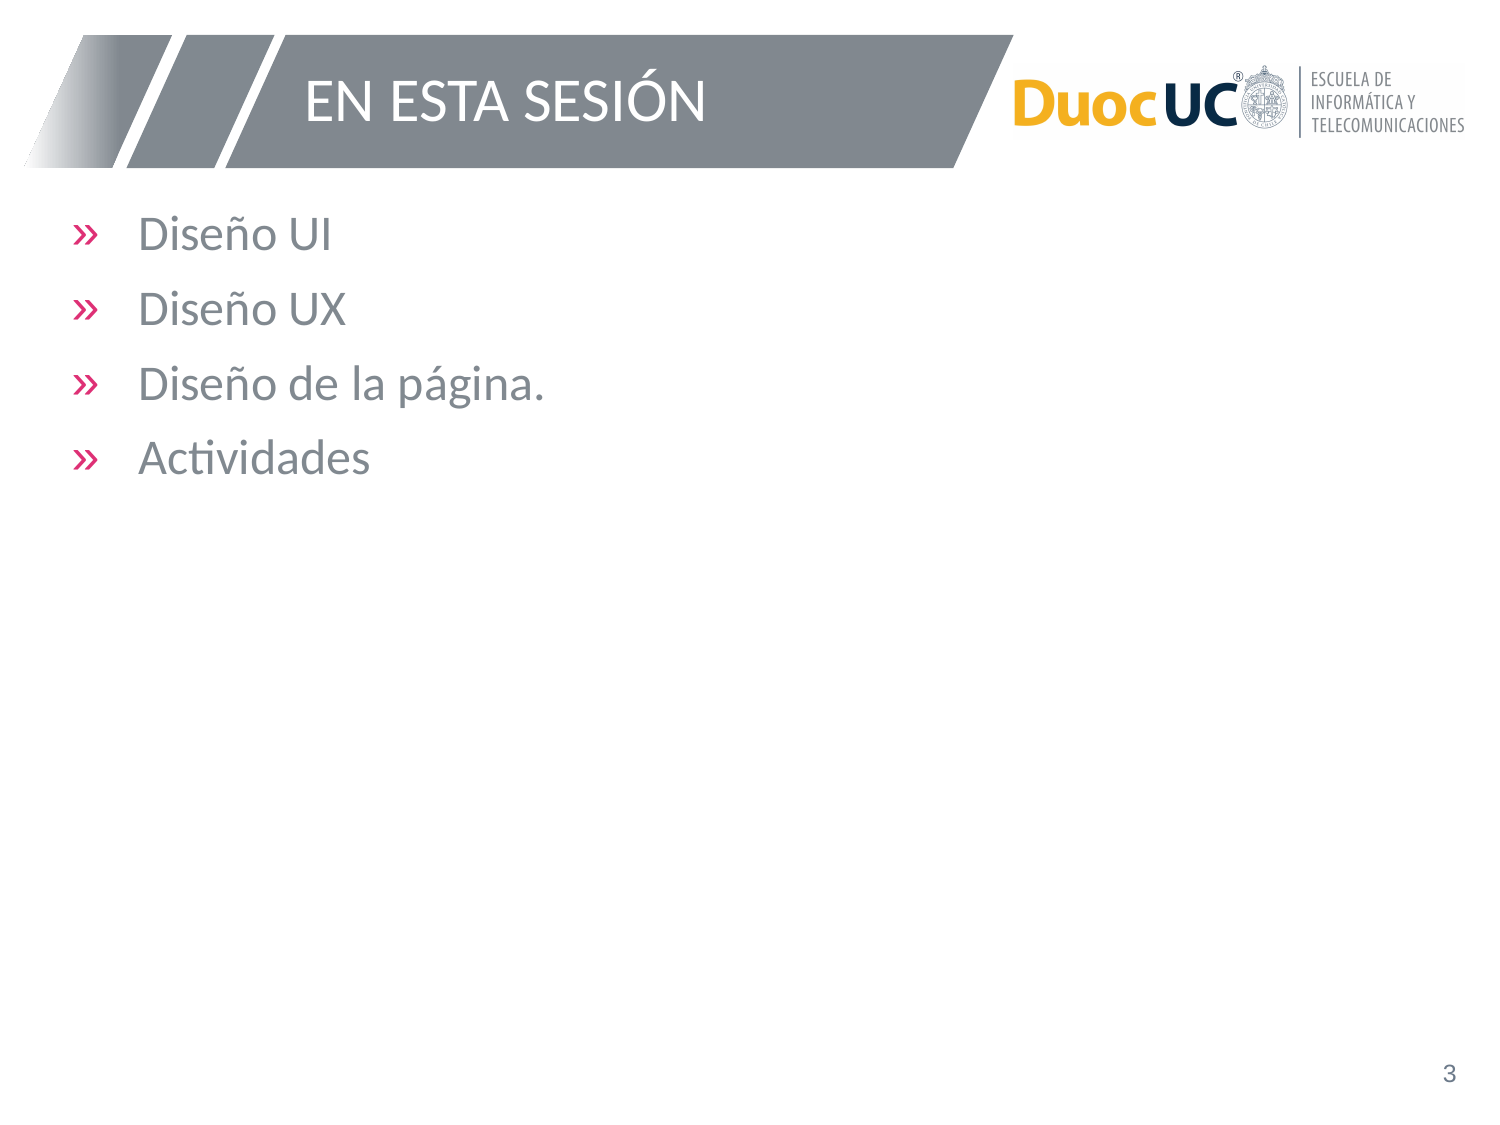

# EN ESTA SESIÓN
Diseño UI
Diseño UX
Diseño de la página.
Actividades